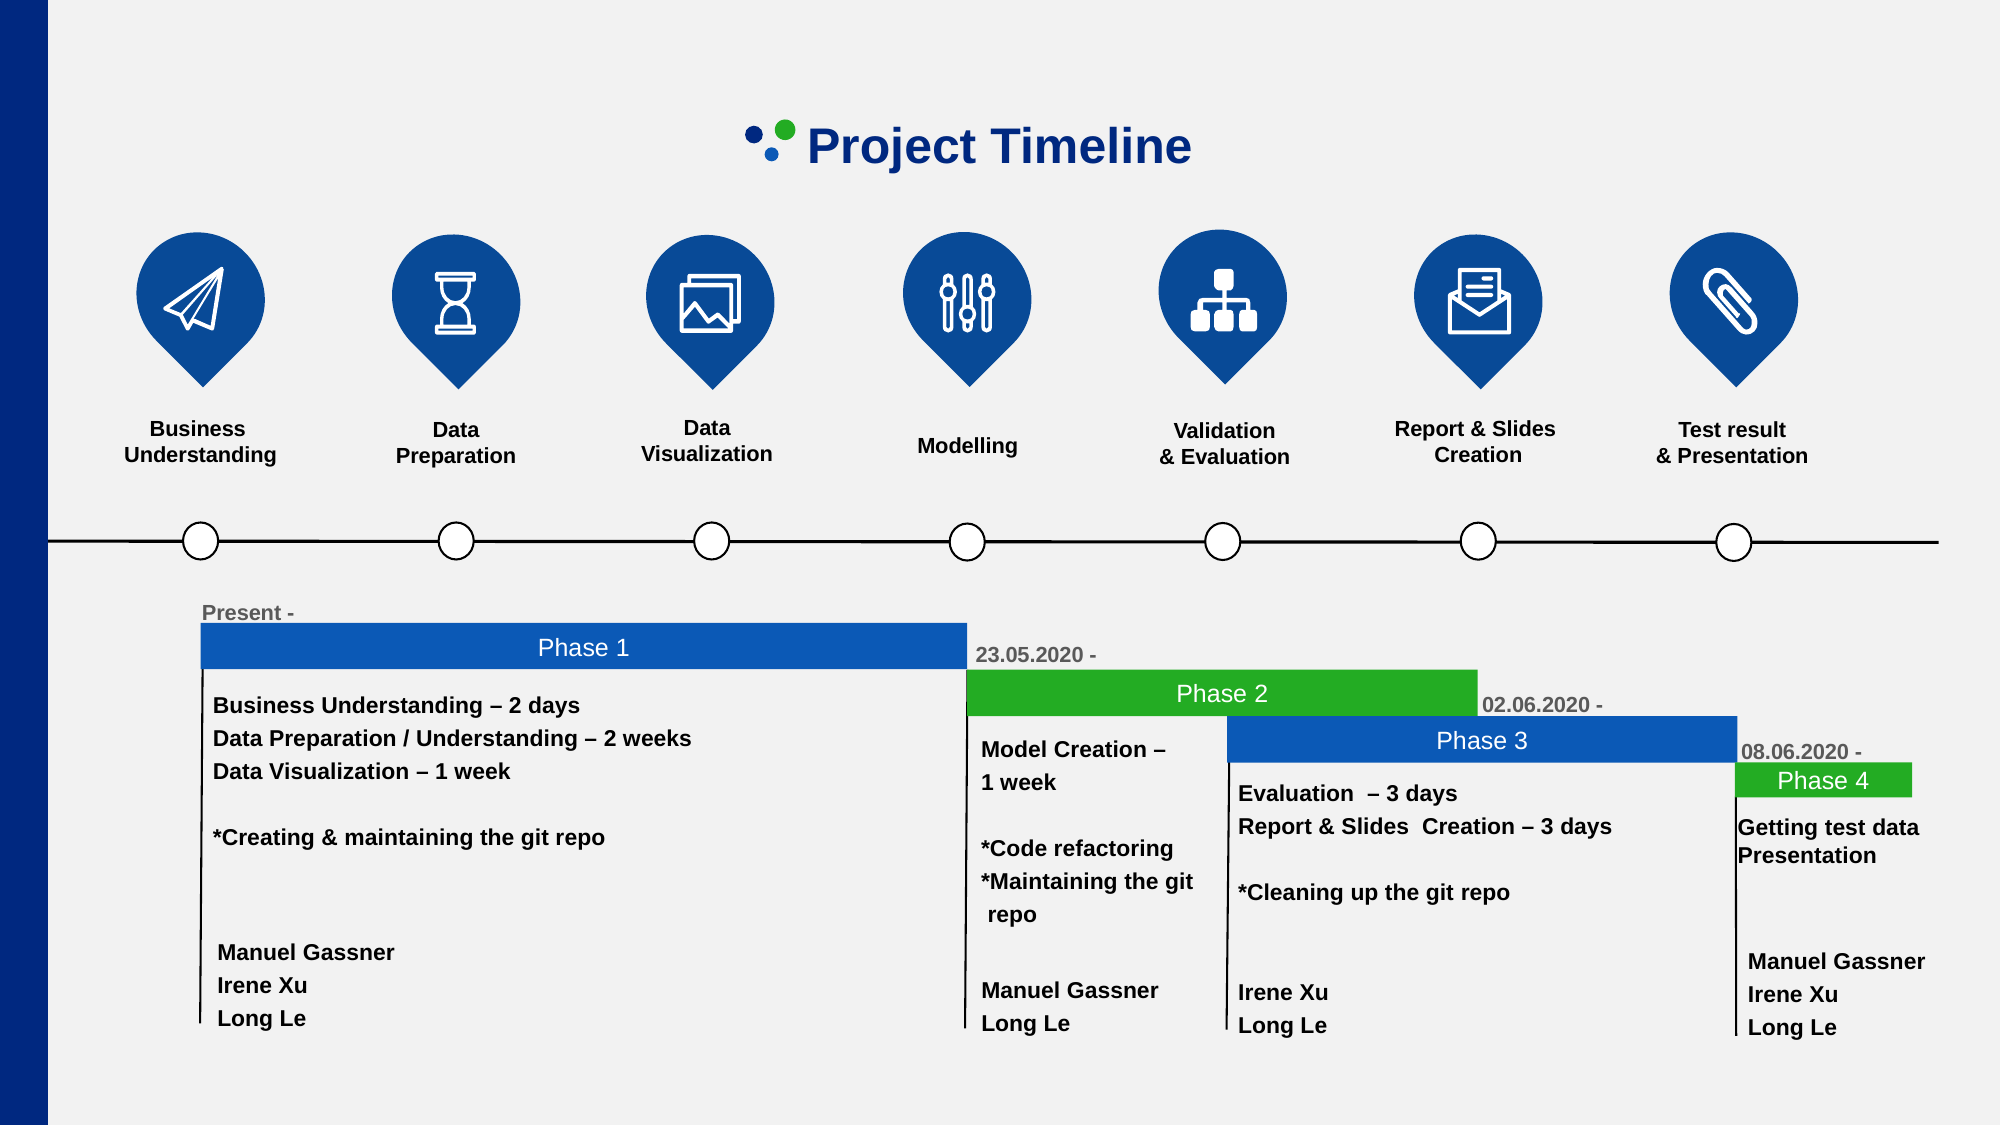

Project Timeline

Data
Visualization
Business
Understanding
Report & Slides
Creation
Data
Preparation
Test result
& Presentation
Validation
& Evaluation

Modelling

Present -
Phase 1
23.05.2020 -

Phase 2
Business Understanding – 2 days
Data Preparation / Understanding – 2 weeks
Data Visualization – 1 week

*Creating & maintaining the git repo
02.06.2020 -
Phase 3
Model Creation –
1 week

*Code refactoring
*Maintaining the git
 repo

08.06.2020 -

Phase 4
Evaluation  – 3 days
Report & Slides  Creation – 3 days

*Cleaning up the git repo

Getting test data
Presentation
Manuel Gassner
Irene Xu
Long Le
Manuel Gassner
Long Le
Manuel Gassner
Irene Xu
Long Le
Irene Xu
Long Le